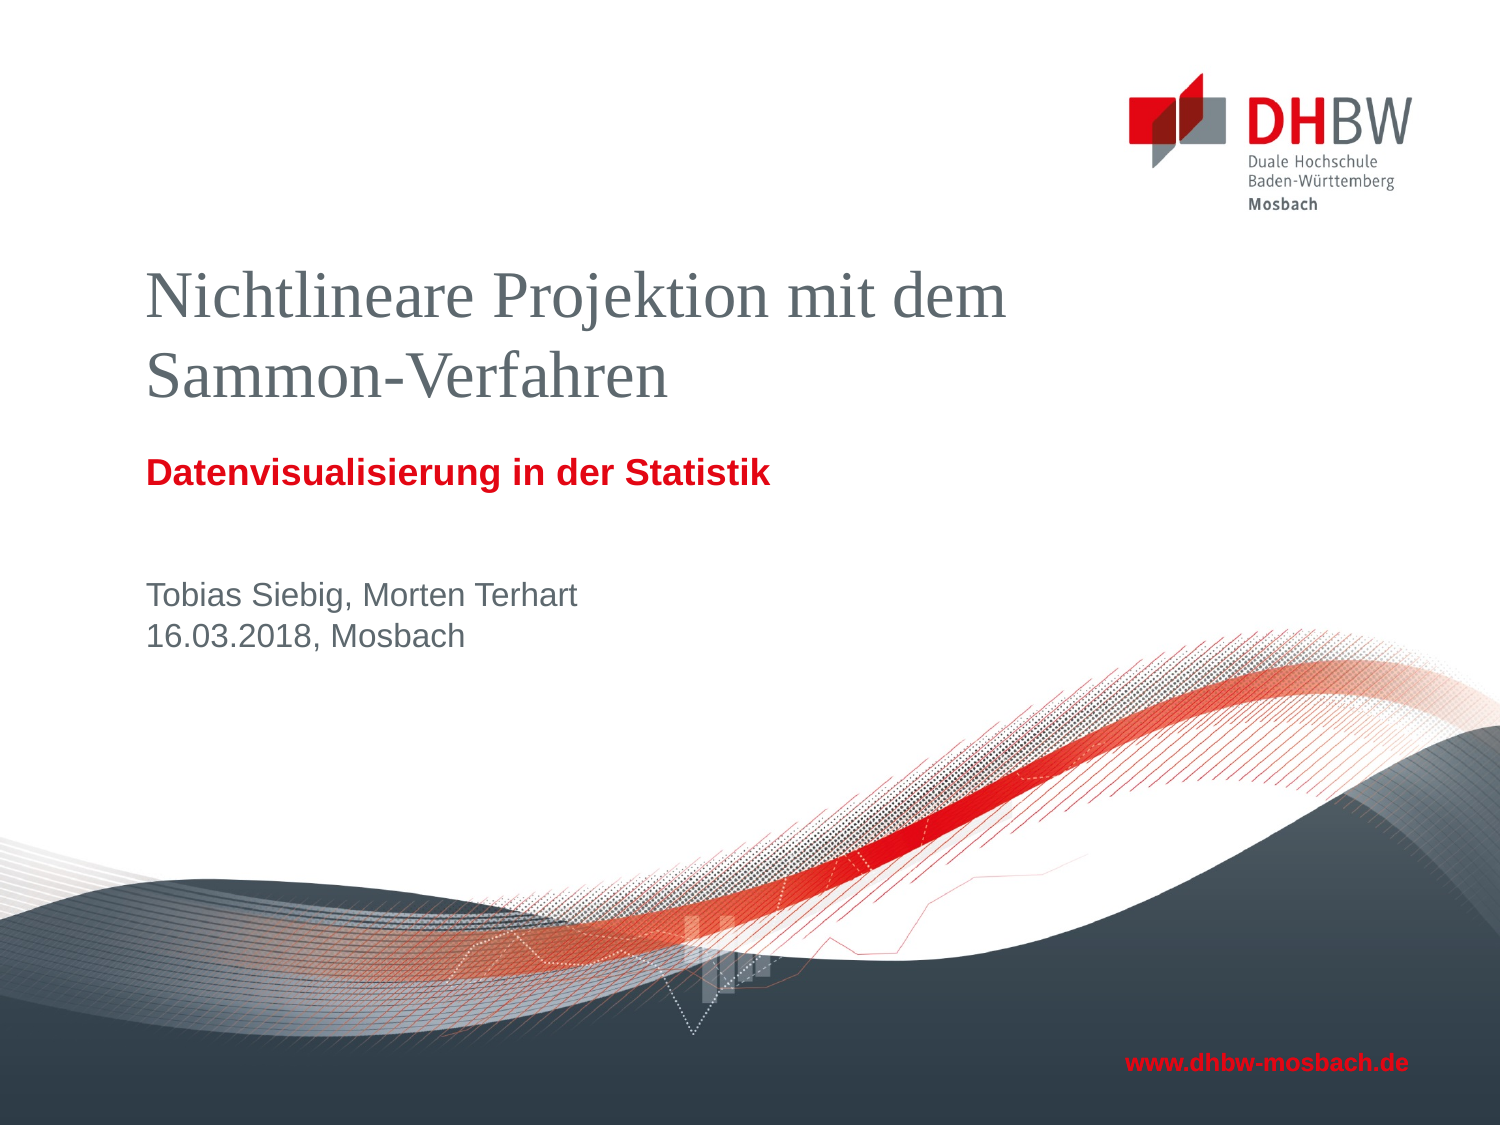

# Nichtlineare Projektion mit dem Sammon-Verfahren
Datenvisualisierung in der Statistik
Tobias Siebig, Morten Terhart
16.03.2018, Mosbach